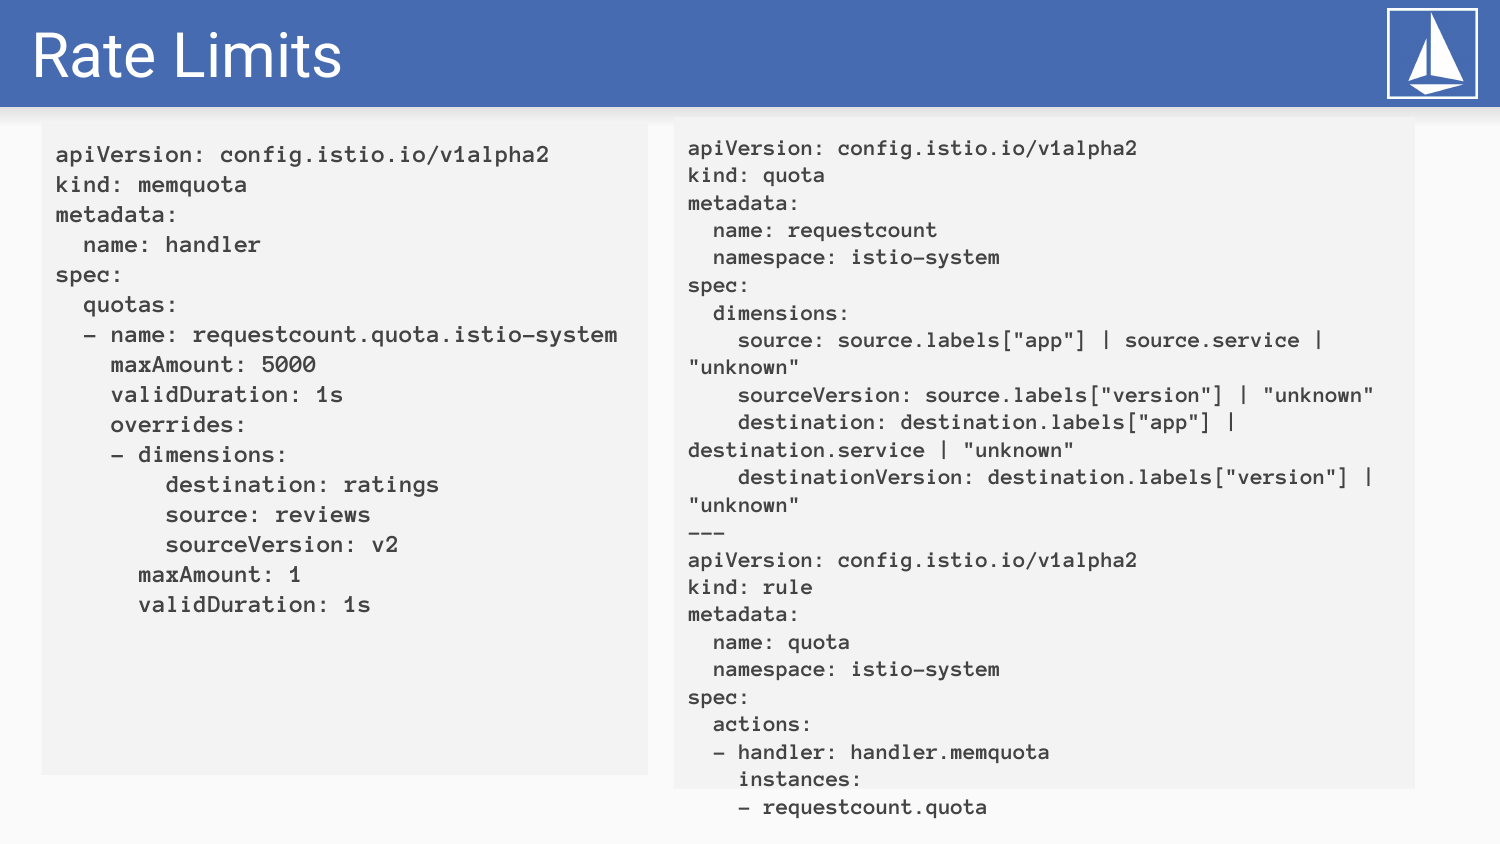

# Rate Limits
apiVersion: config.istio.io/v1alpha2
kind: quota
metadata:
  name: requestcount
  namespace: istio-system
spec:
  dimensions:
    source: source.labels["app"] | source.service | "unknown"
    sourceVersion: source.labels["version"] | "unknown"
    destination: destination.labels["app"] | destination.service | "unknown"
    destinationVersion: destination.labels["version"] | "unknown"
---
apiVersion: config.istio.io/v1alpha2
kind: rule
metadata:
  name: quota
  namespace: istio-system
spec:
  actions:
  - handler: handler.memquota
    instances:
    - requestcount.quota

apiVersion: config.istio.io/v1alpha2
kind: memquota
metadata:
  name: handler
spec:
  quotas:
  - name: requestcount.quota.istio-system
    maxAmount: 5000
    validDuration: 1s
    overrides:
    - dimensions:
        destination: ratings
        source: reviews
        sourceVersion: v2
      maxAmount: 1
      validDuration: 1s